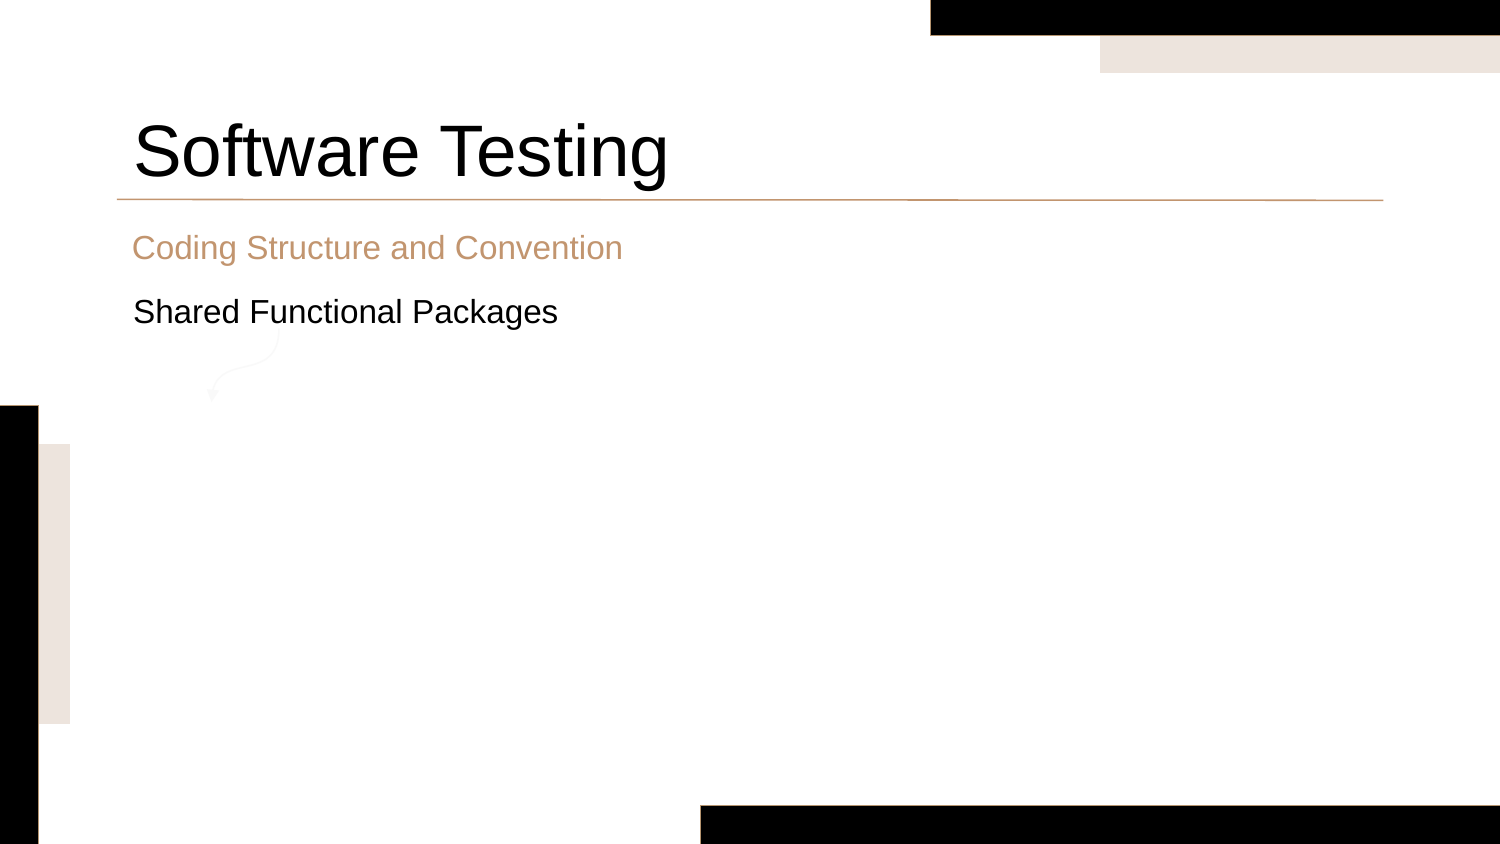

# Software Testing
Coding Structure and Convention
Shared Functional Packages